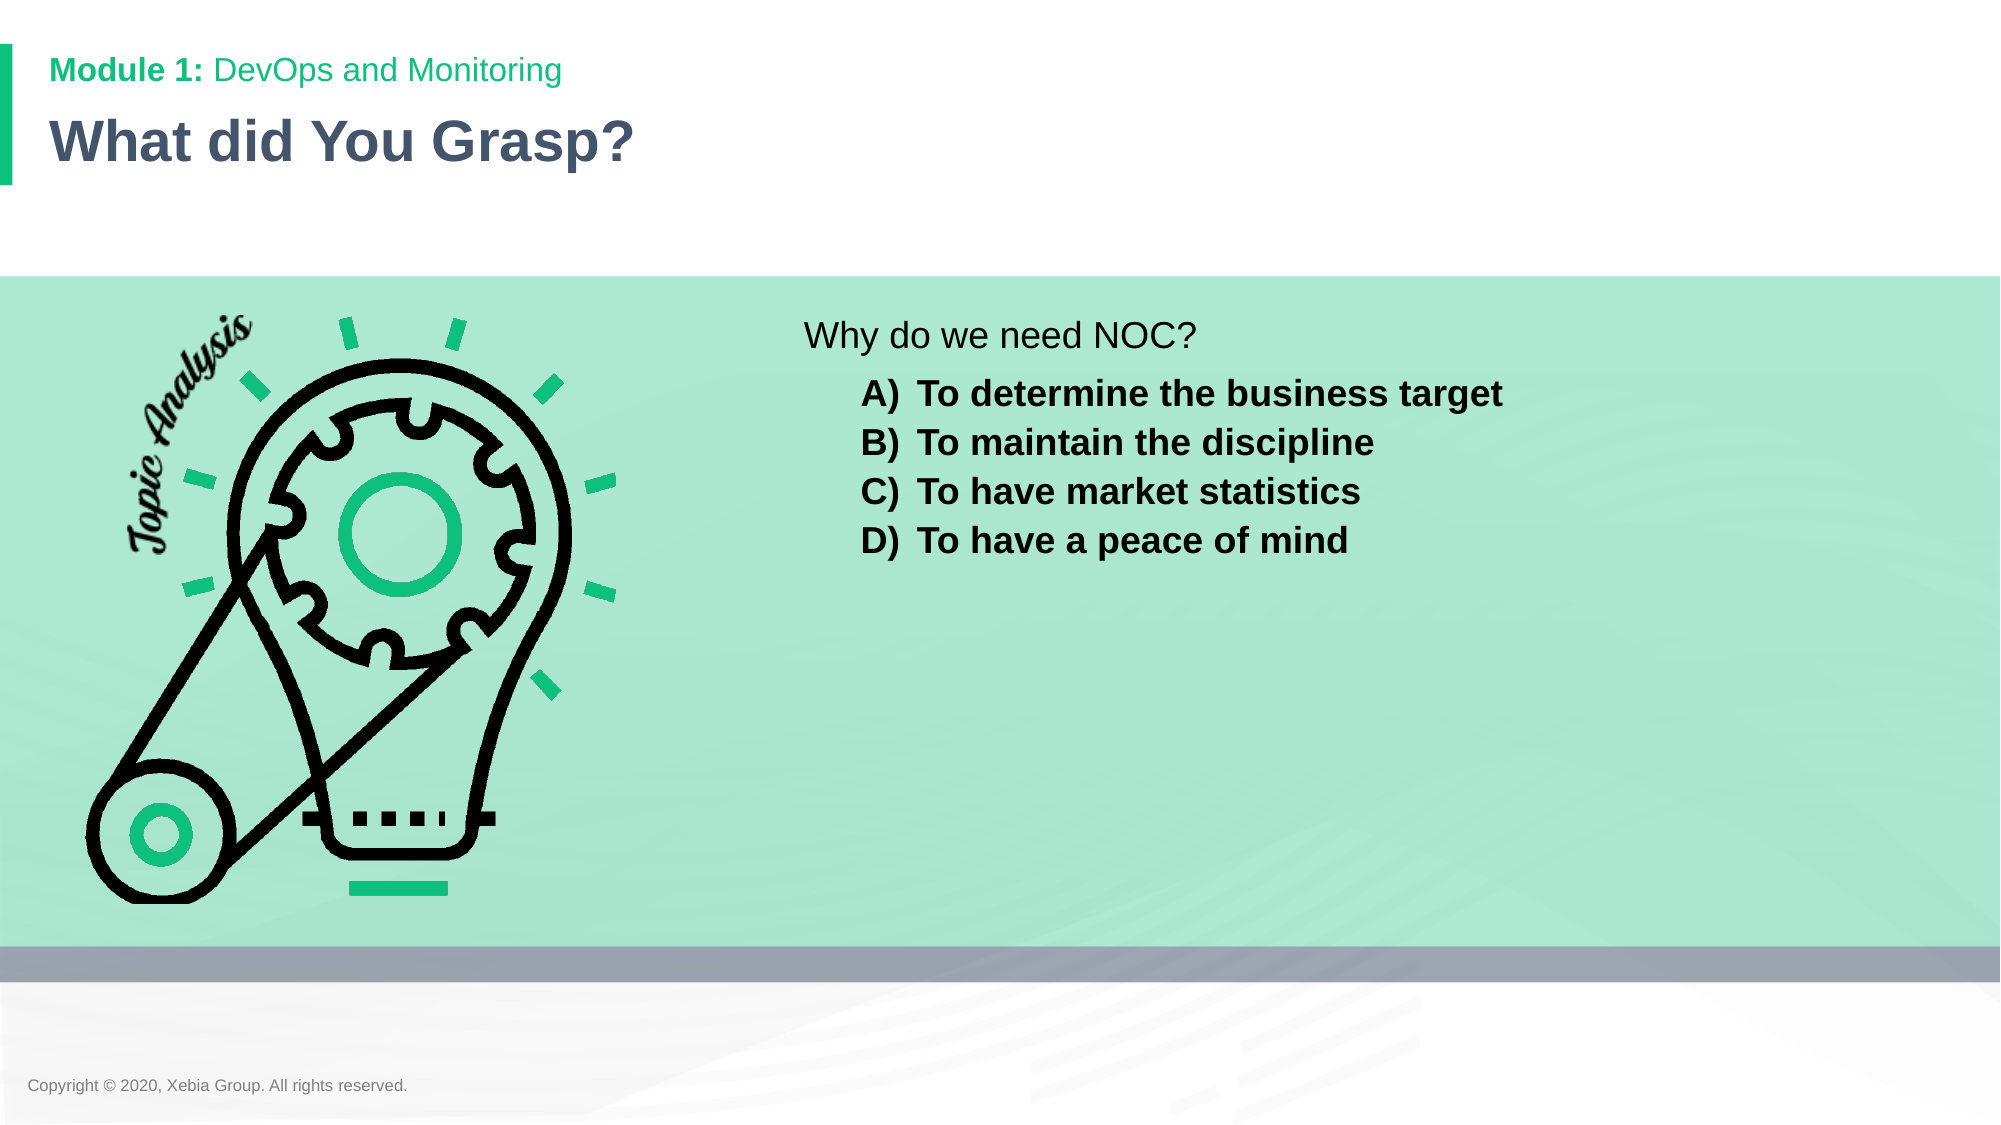

# What did You Grasp?
Why do we need NOC?
To determine the business target
To maintain the discipline
To have market statistics
To have a peace of mind